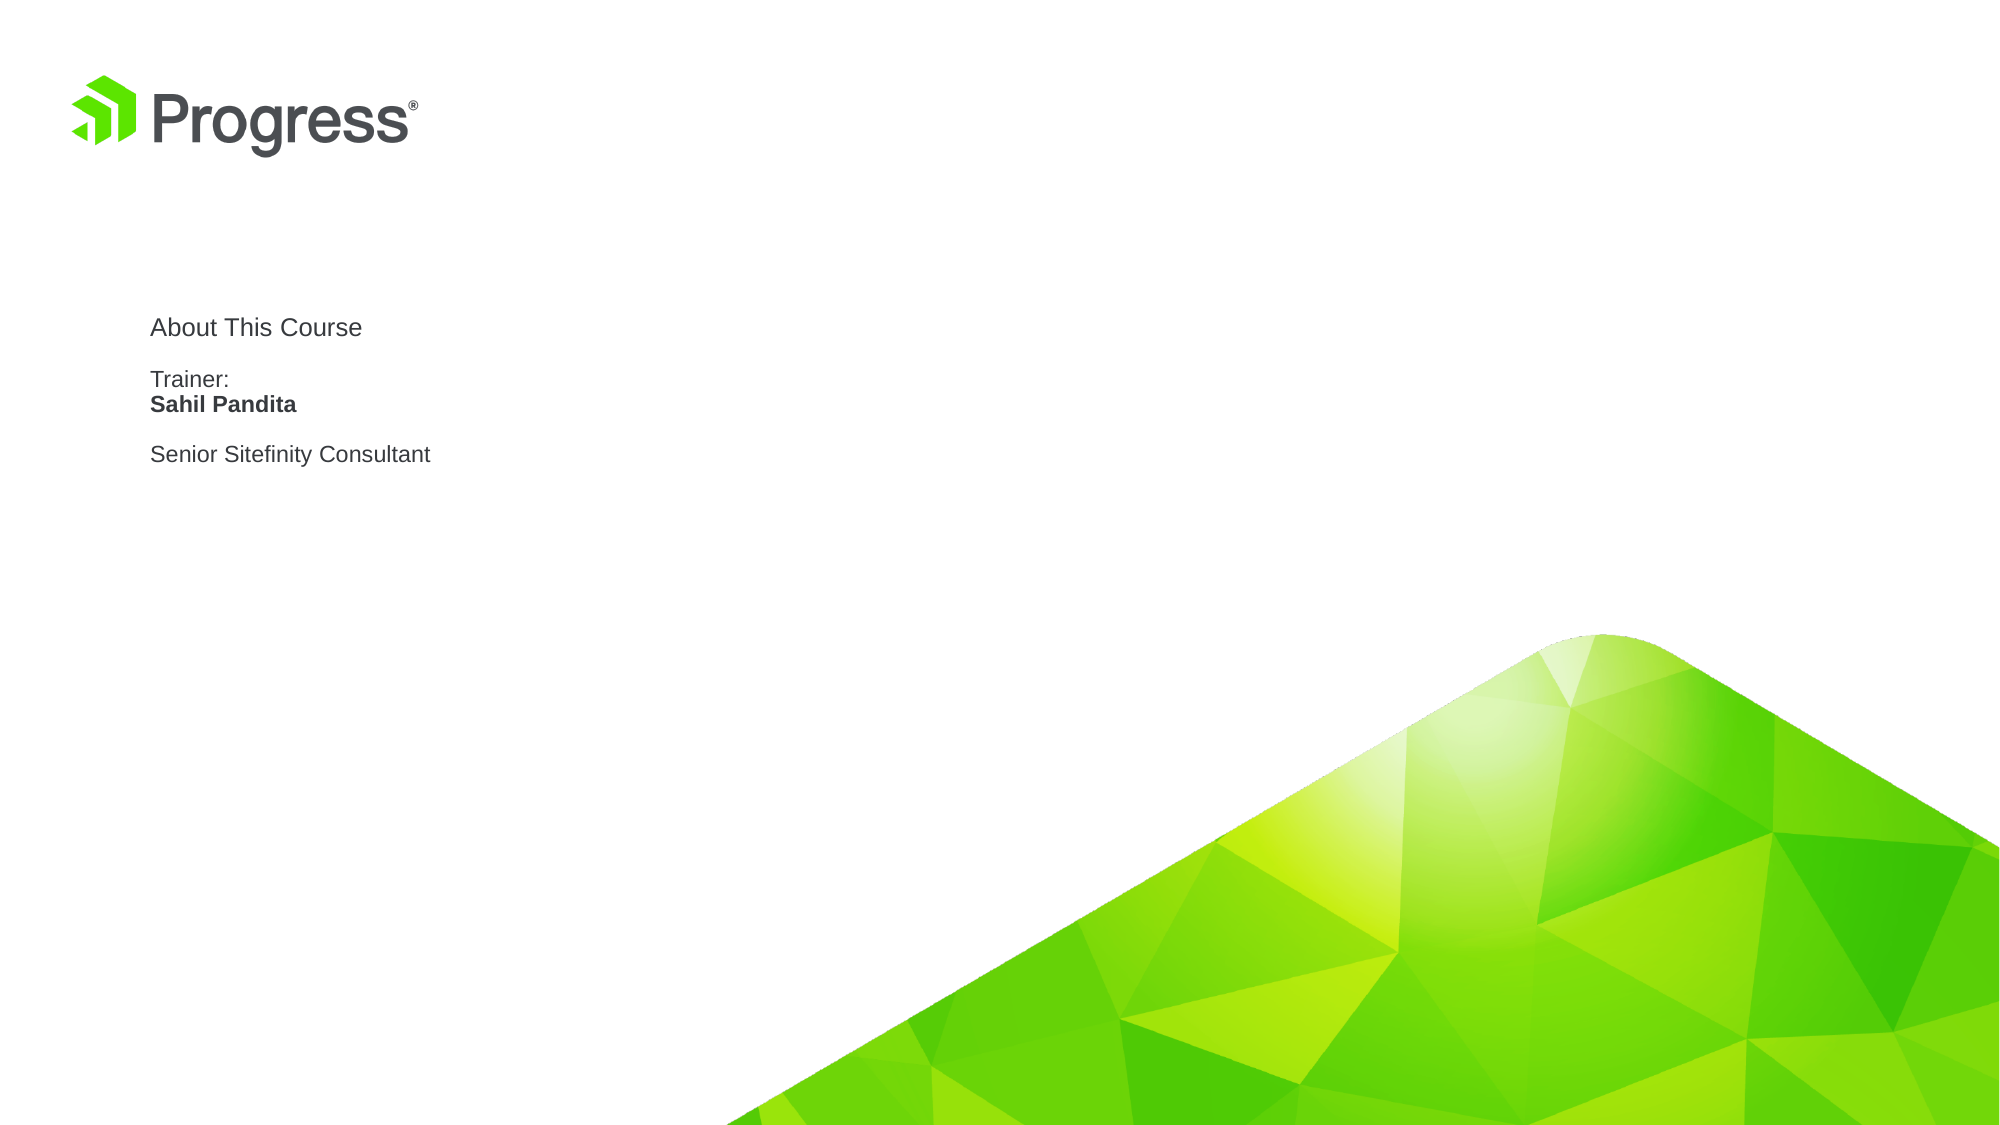

# About This Course Trainer: Sahil Pandita Senior Sitefinity Consultant